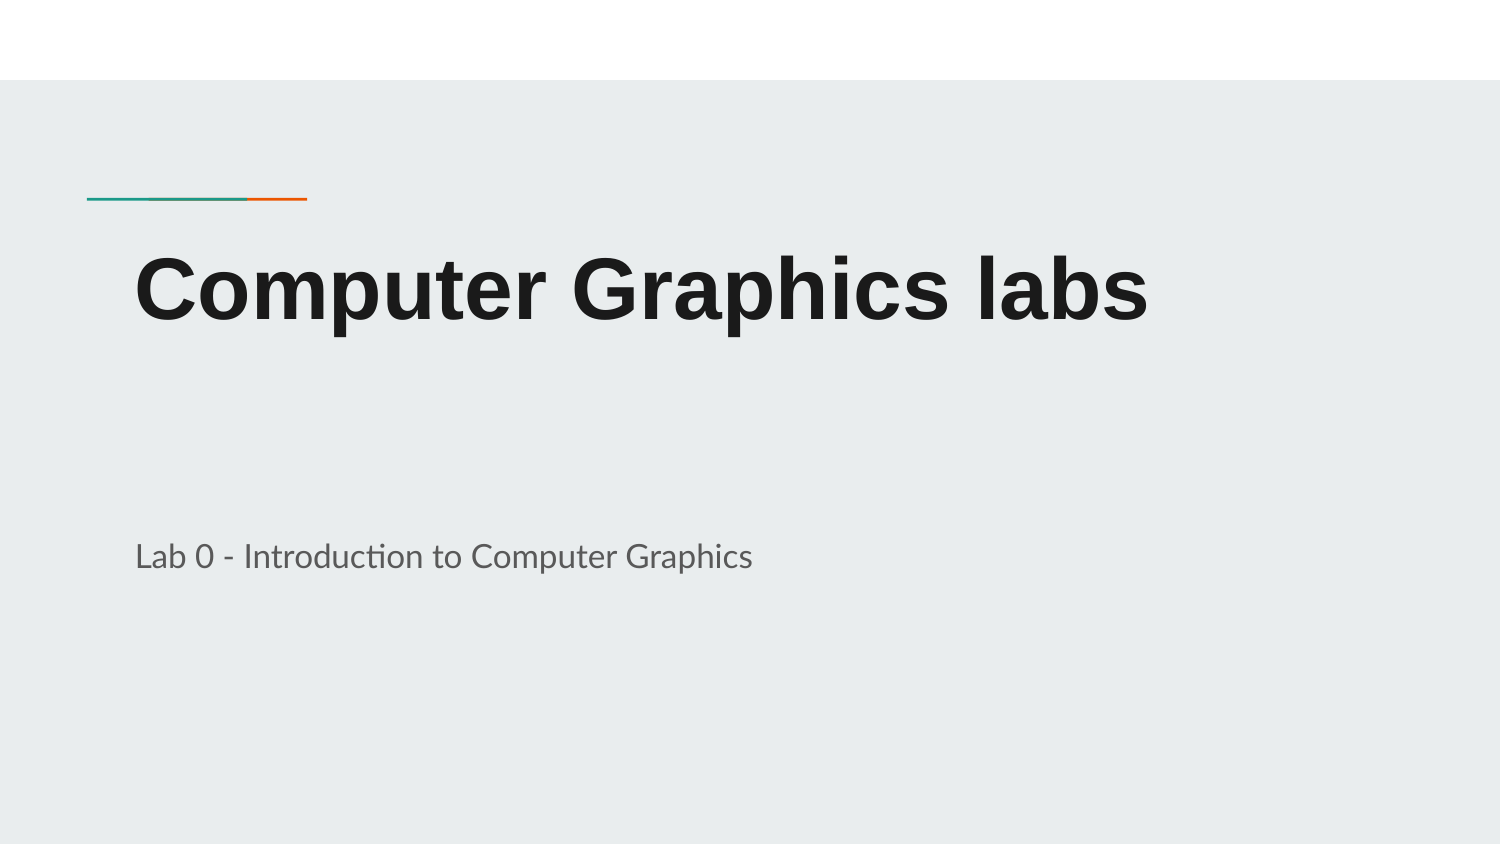

# Computer Graphics labs
Lab 0 - Introduction to Computer Graphics